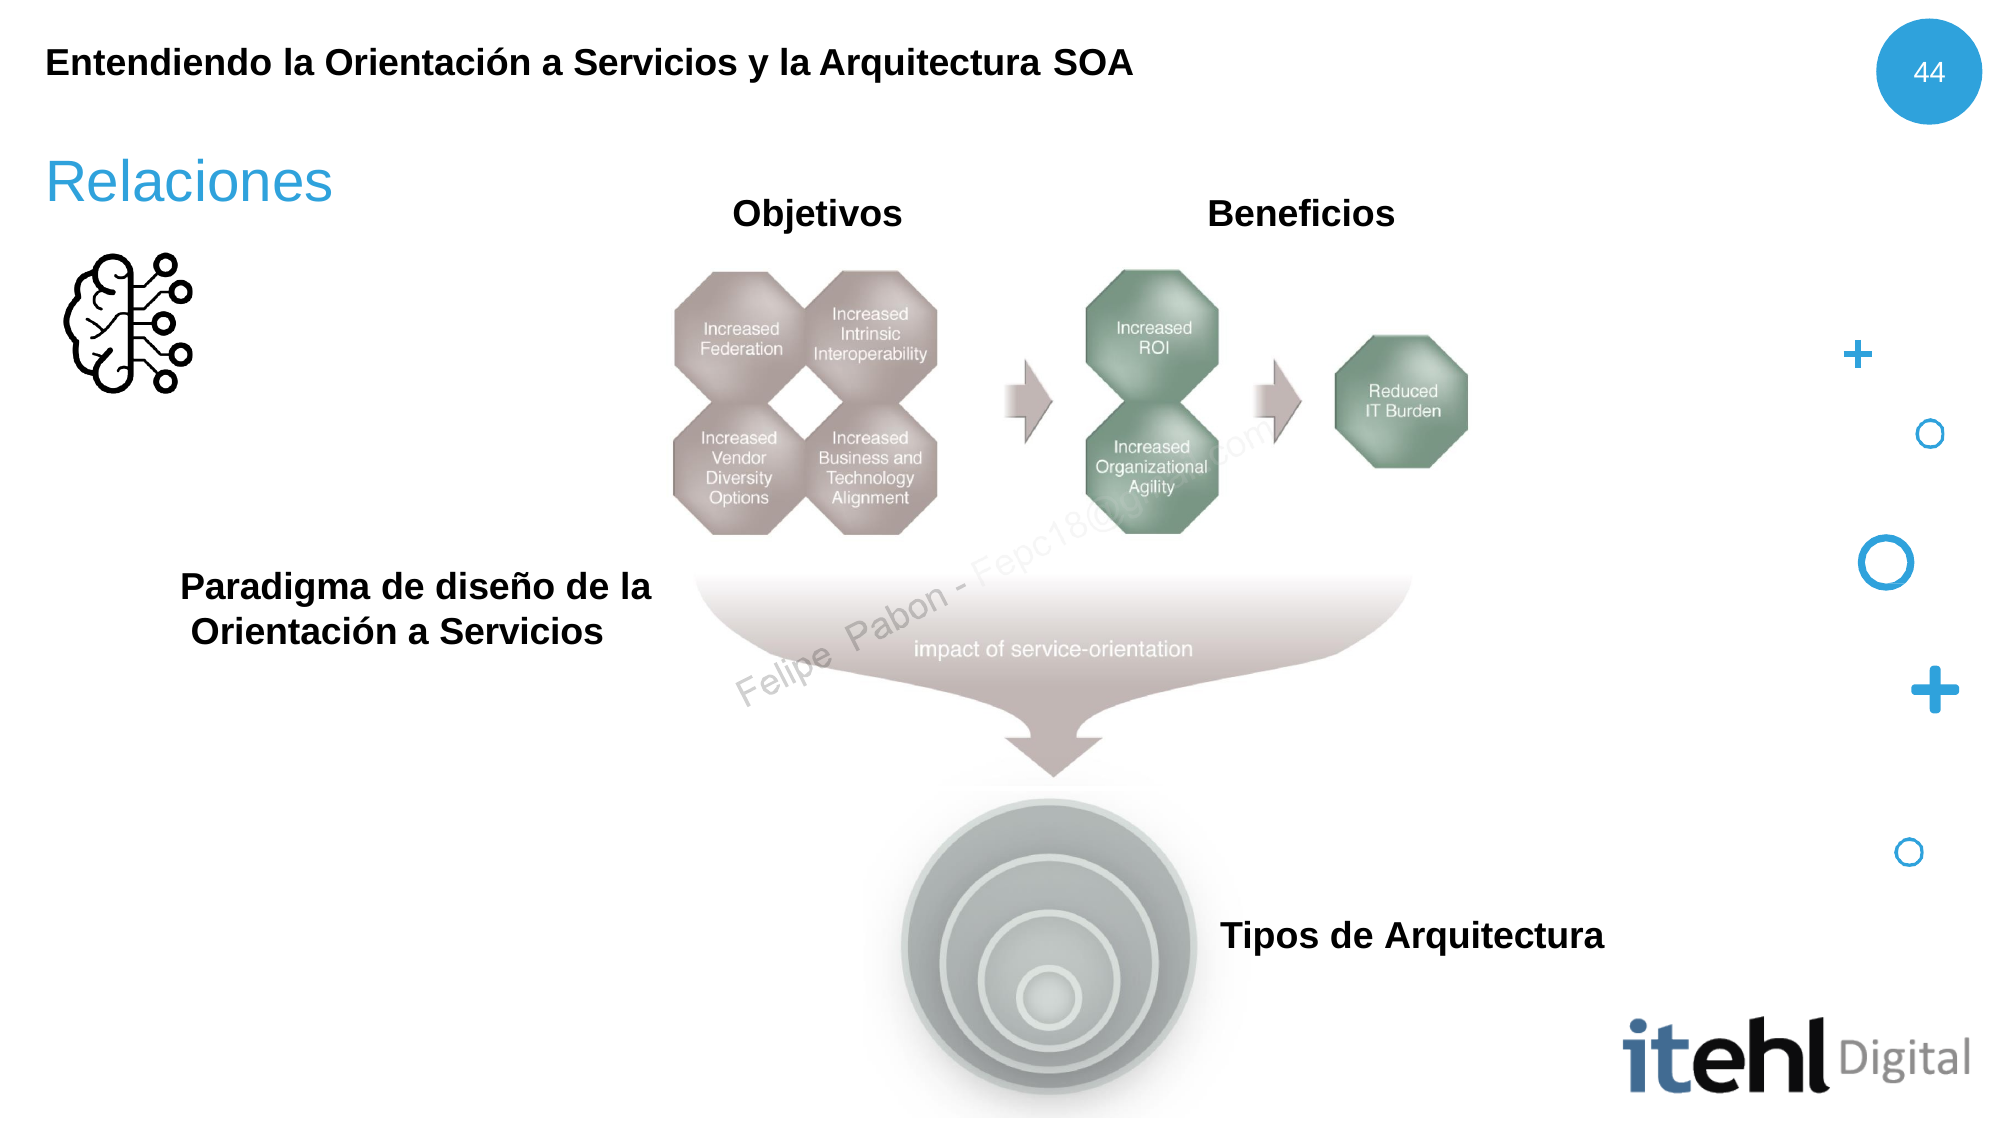

# Entendiendo la Orientación a Servicios y la Arquitectura SOA
44
Relaciones
Objetivos
Beneficios

Paradigma de diseño de la  Orientación a Servicios

Tipos de Arquitectura